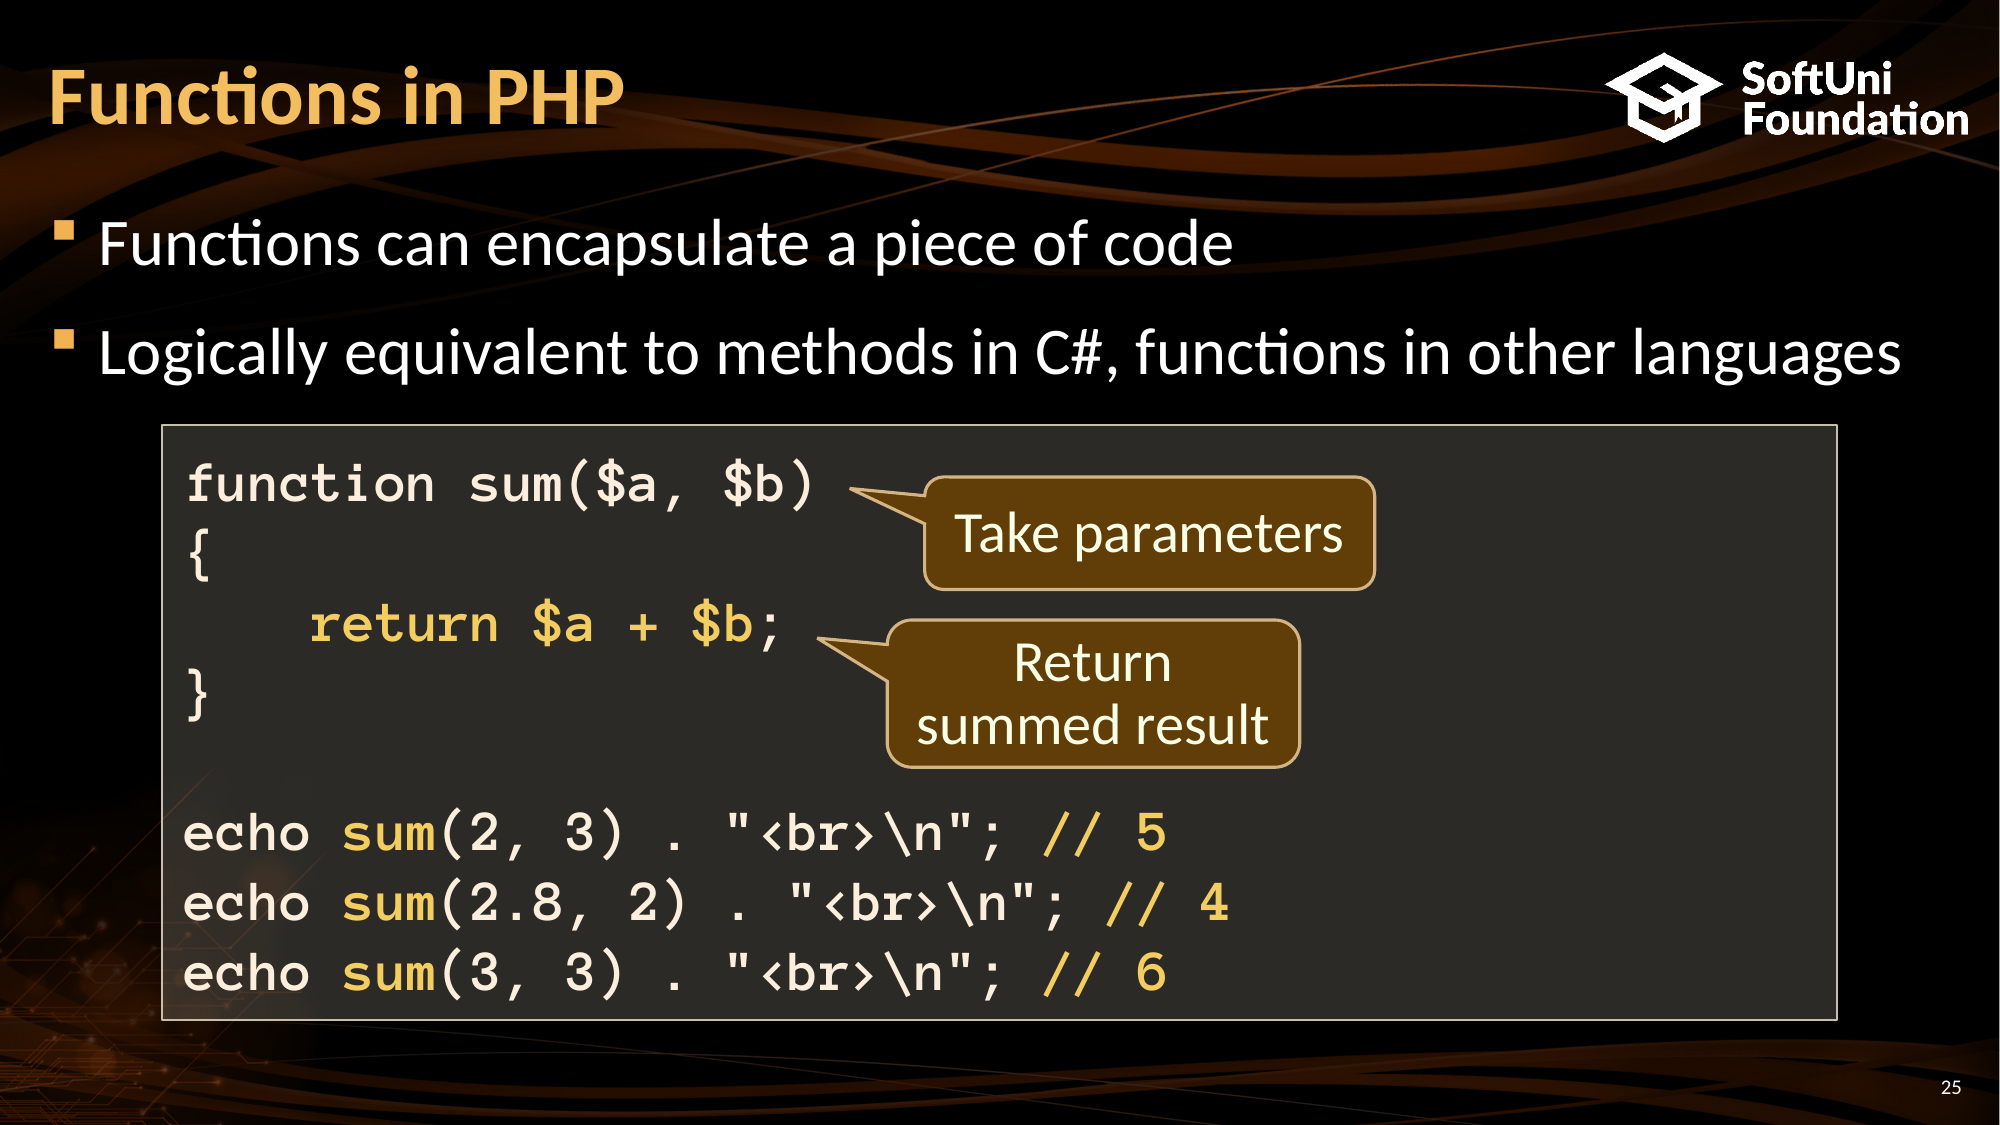

# Functions in PHP
Functions can encapsulate a piece of code
Logically equivalent to methods in C#, functions in other languages
function sum($a, $b)
{
    return $a + $b;
}

echo sum(2, 3) . "<br>\n"; // 5
echo sum(2.8, 2) . "<br>\n"; // 4
echo sum(3, 3) . "<br>\n"; // 6
Take parameters
Return summed result
25